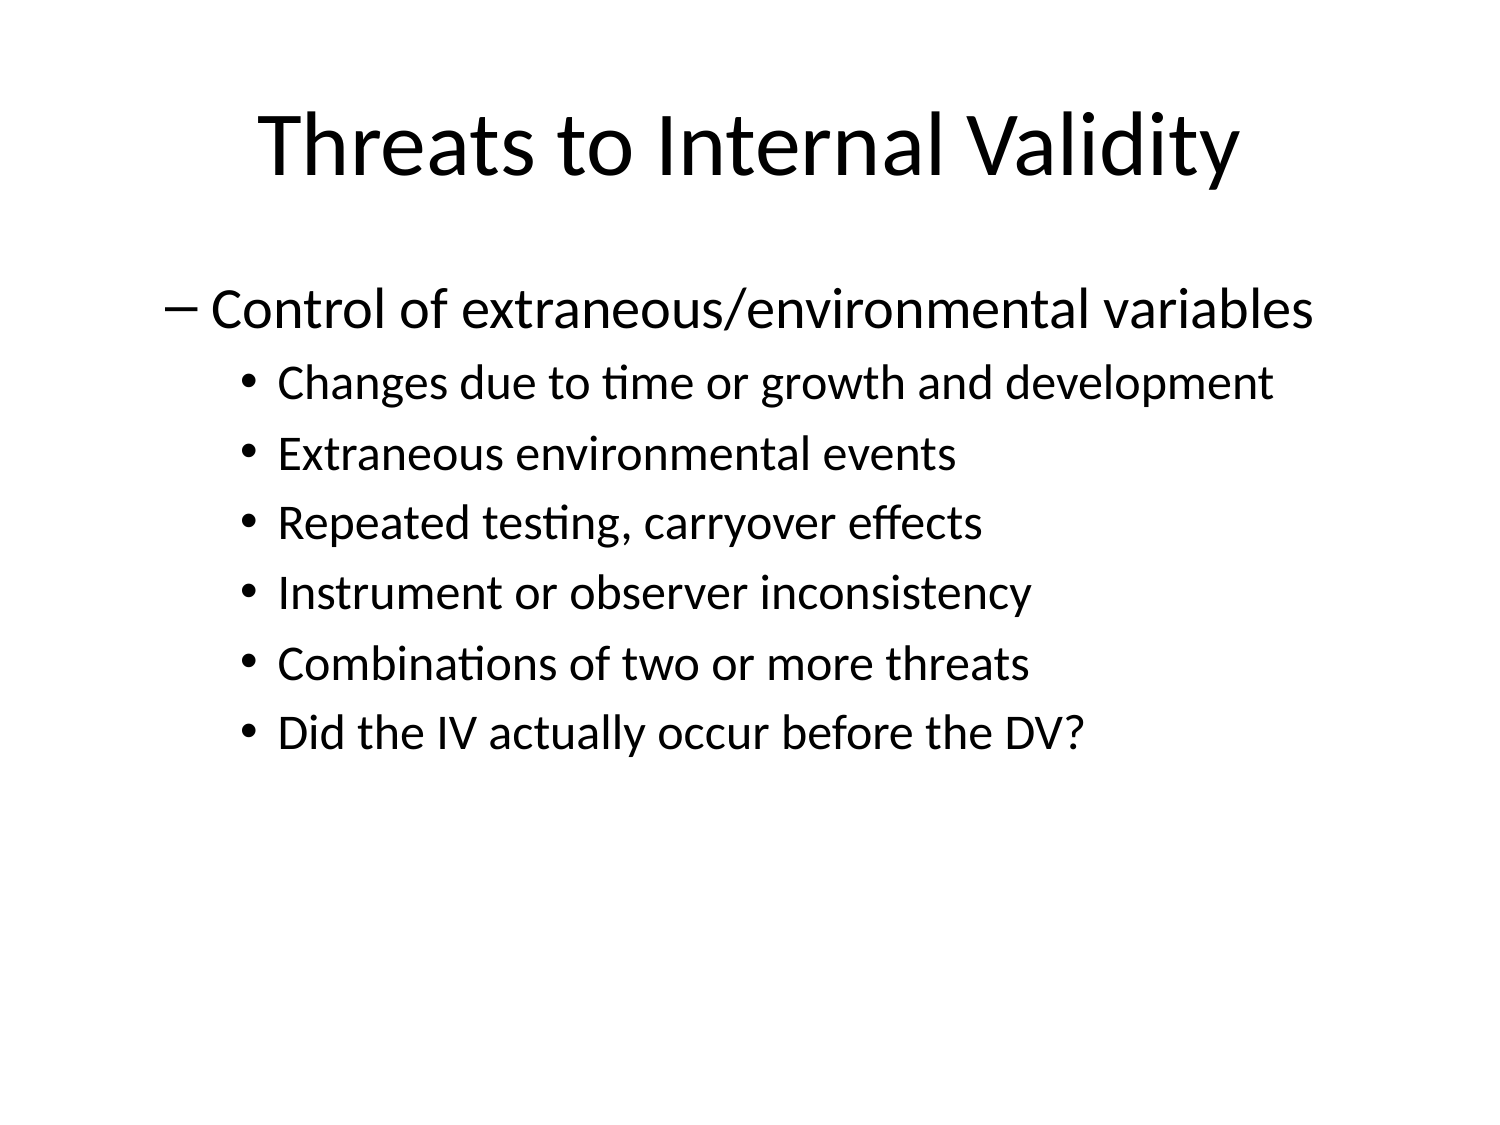

# Threats to Internal Validity
Control of extraneous/environmental variables
Changes due to time or growth and development
Extraneous environmental events
Repeated testing, carryover effects
Instrument or observer inconsistency
Combinations of two or more threats
Did the IV actually occur before the DV?